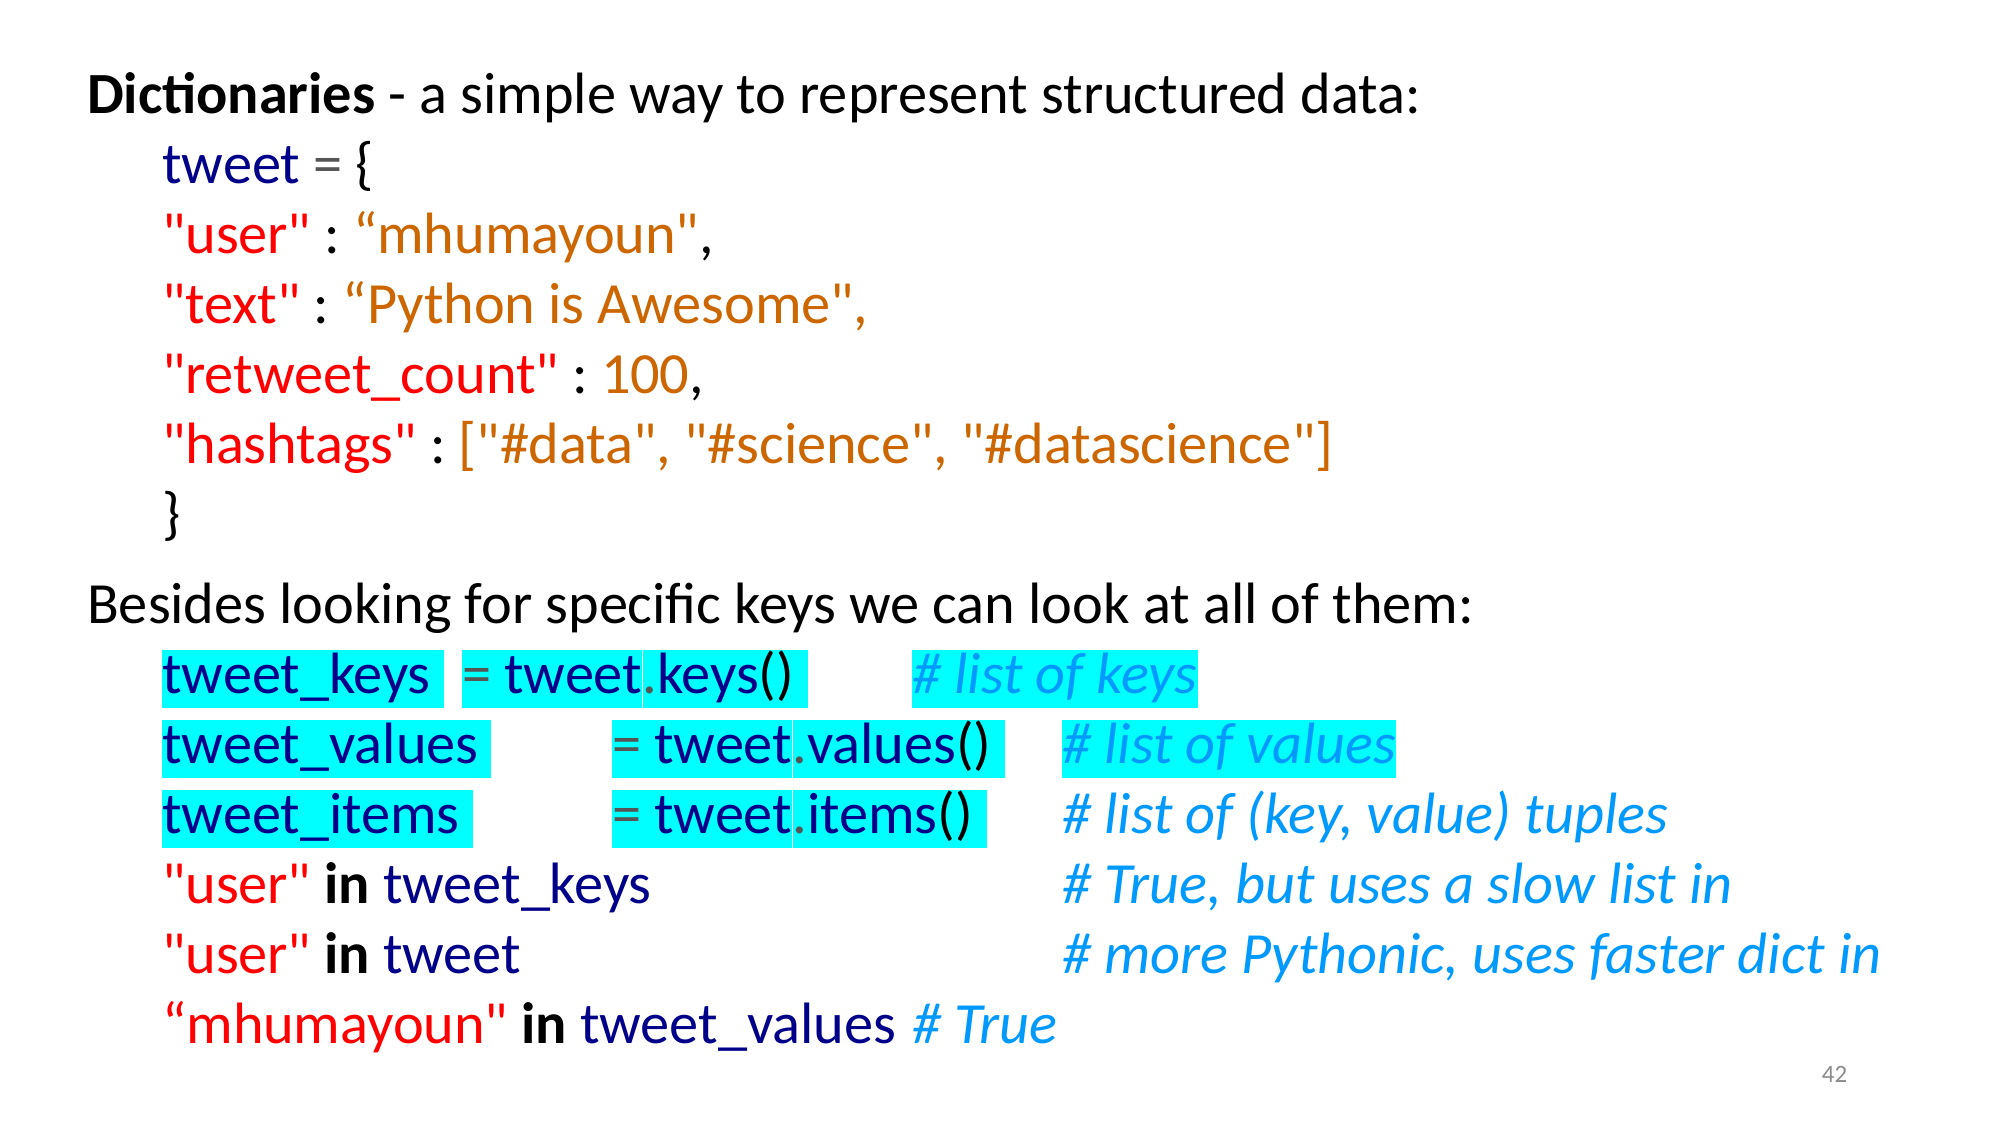

Dictionaries - a simple way to represent structured data:
tweet = {
"user" : “mhumayoun",
"text" : “Python is Awesome",
"retweet_count" : 100,
"hashtags" : ["#data", "#science", "#datascience"]
}
Besides looking for specific keys we can look at all of them:
tweet_keys 	= tweet.keys() 	# list of keys
tweet_values 	= tweet.values() 	# list of values
tweet_items 	= tweet.items() 	# list of (key, value) tuples
"user" in tweet_keys 			# True, but uses a slow list in
"user" in tweet 				# more Pythonic, uses faster dict in
“mhumayoun" in tweet_values 	# True
42